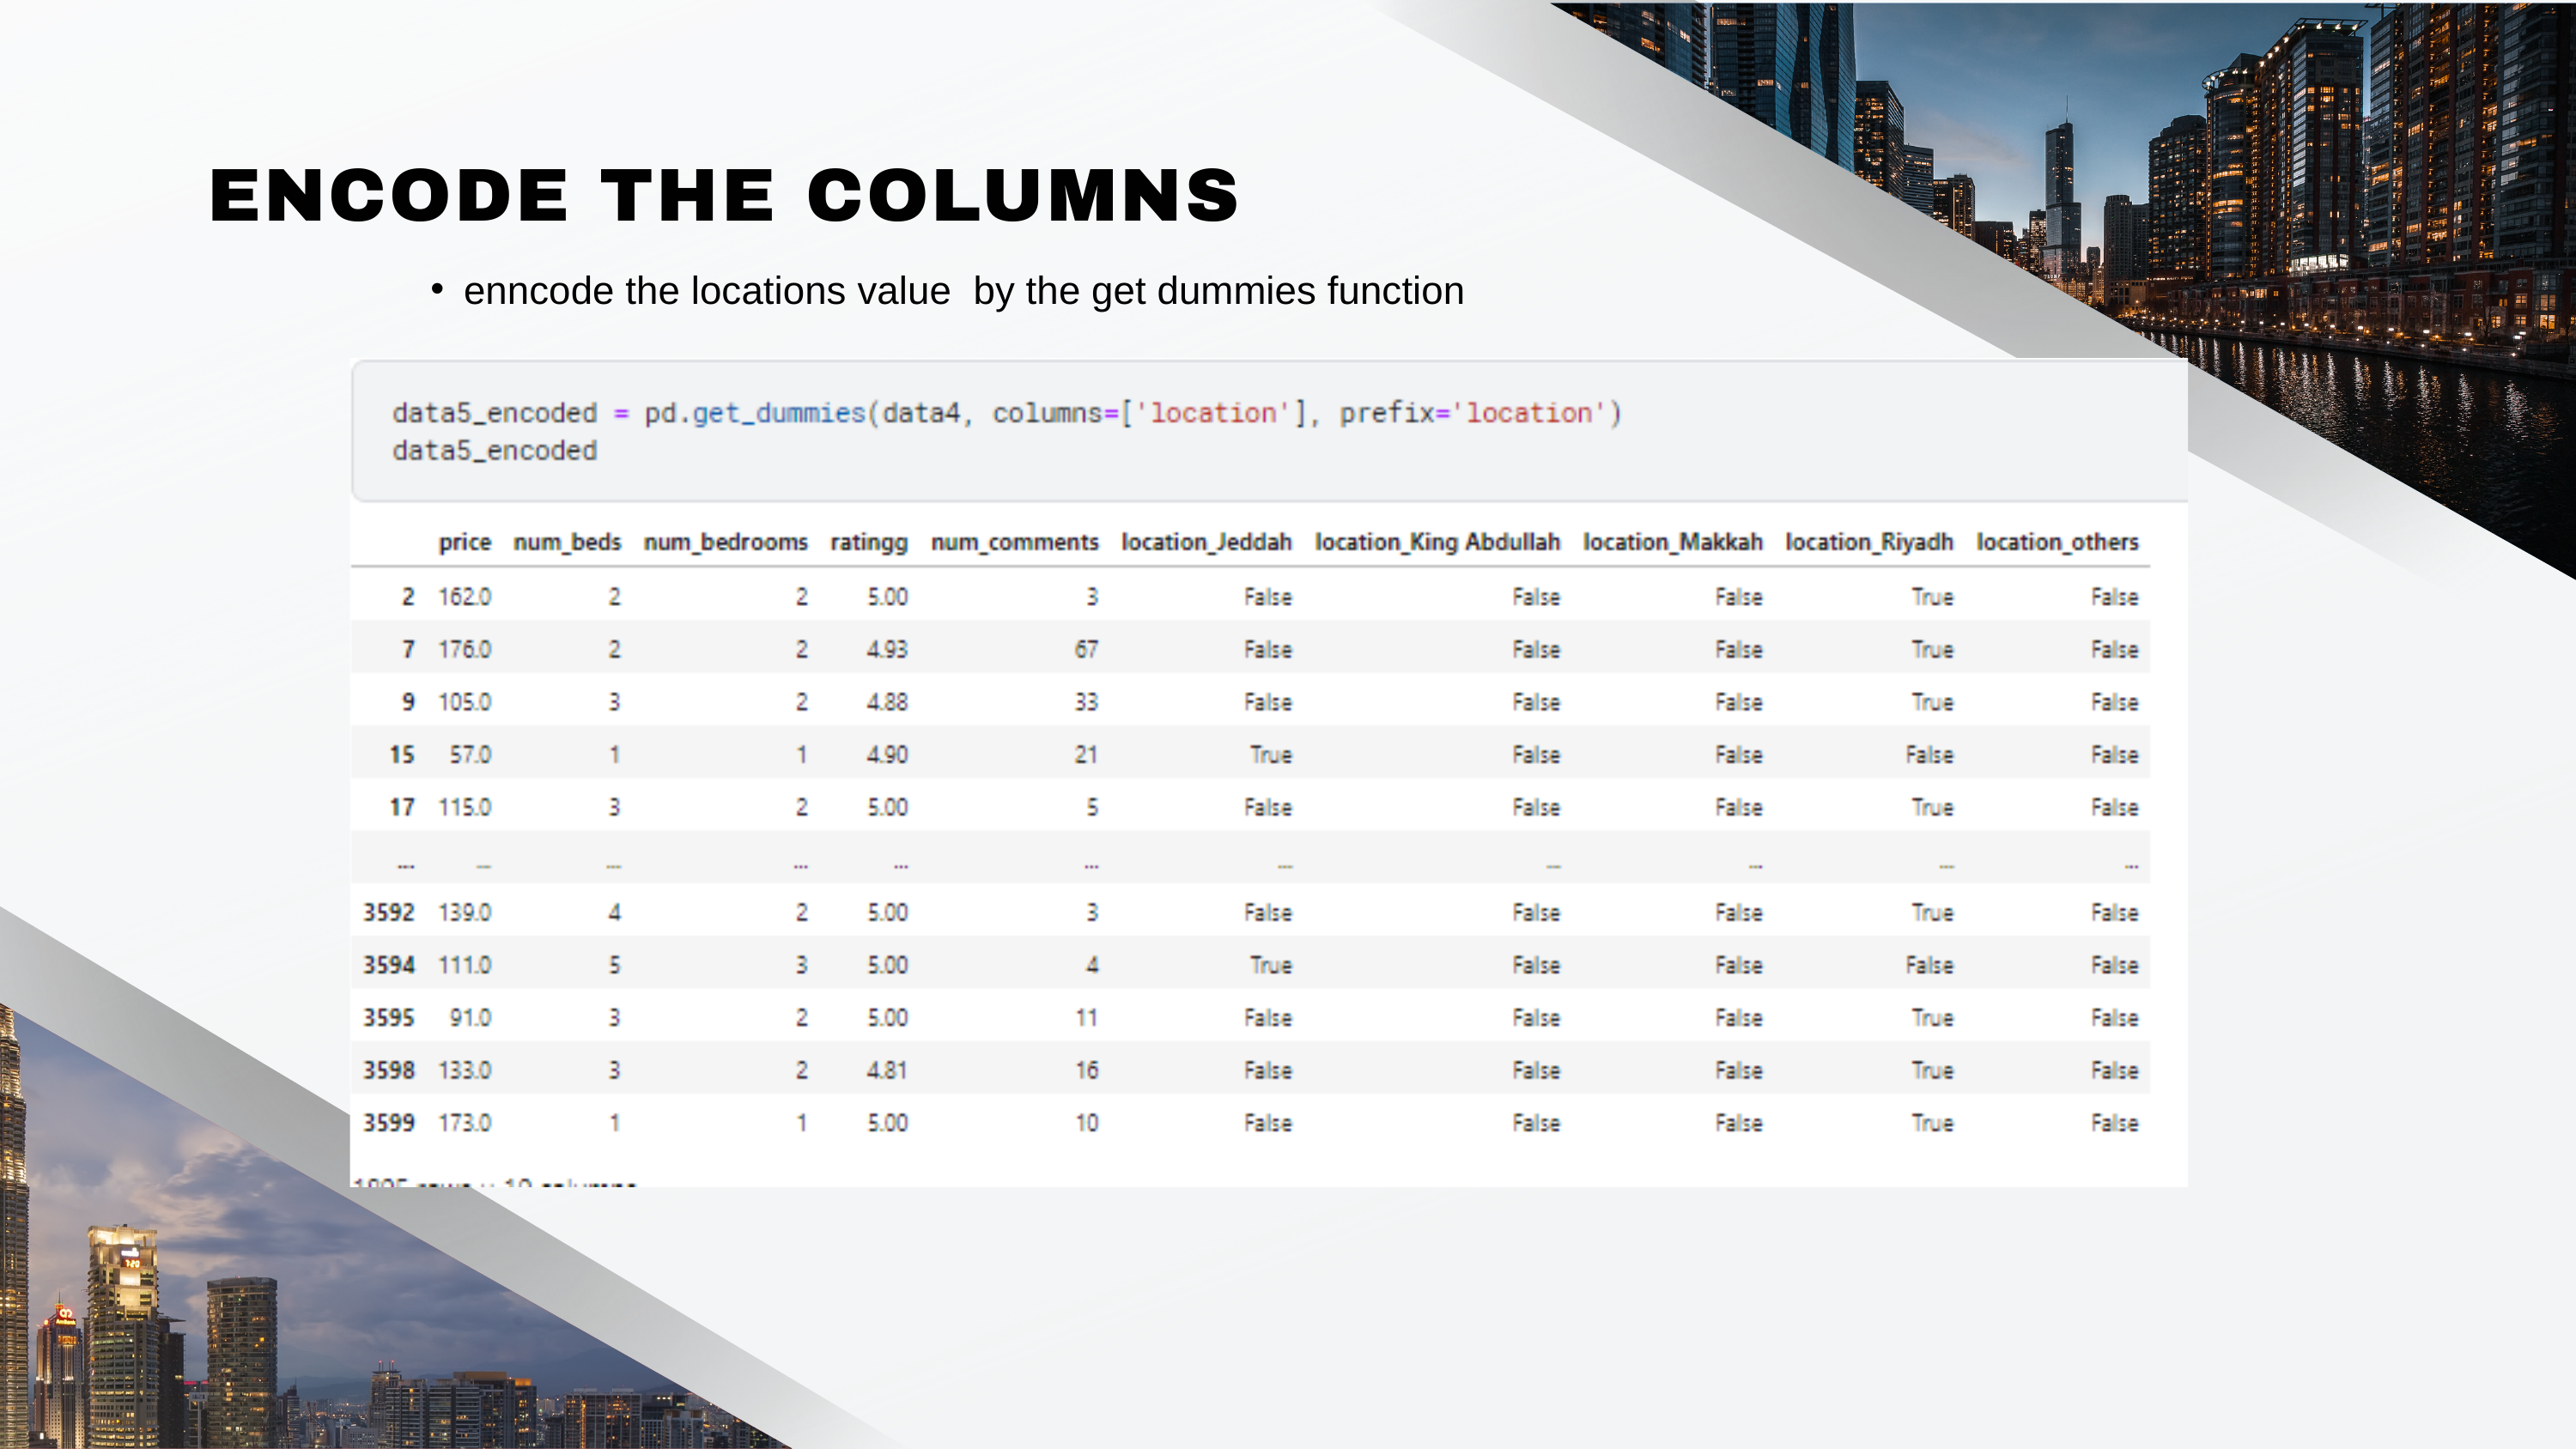

ENCODE THE COLUMNS

enncode the locations value  by the get dummies function

Dani Martinez